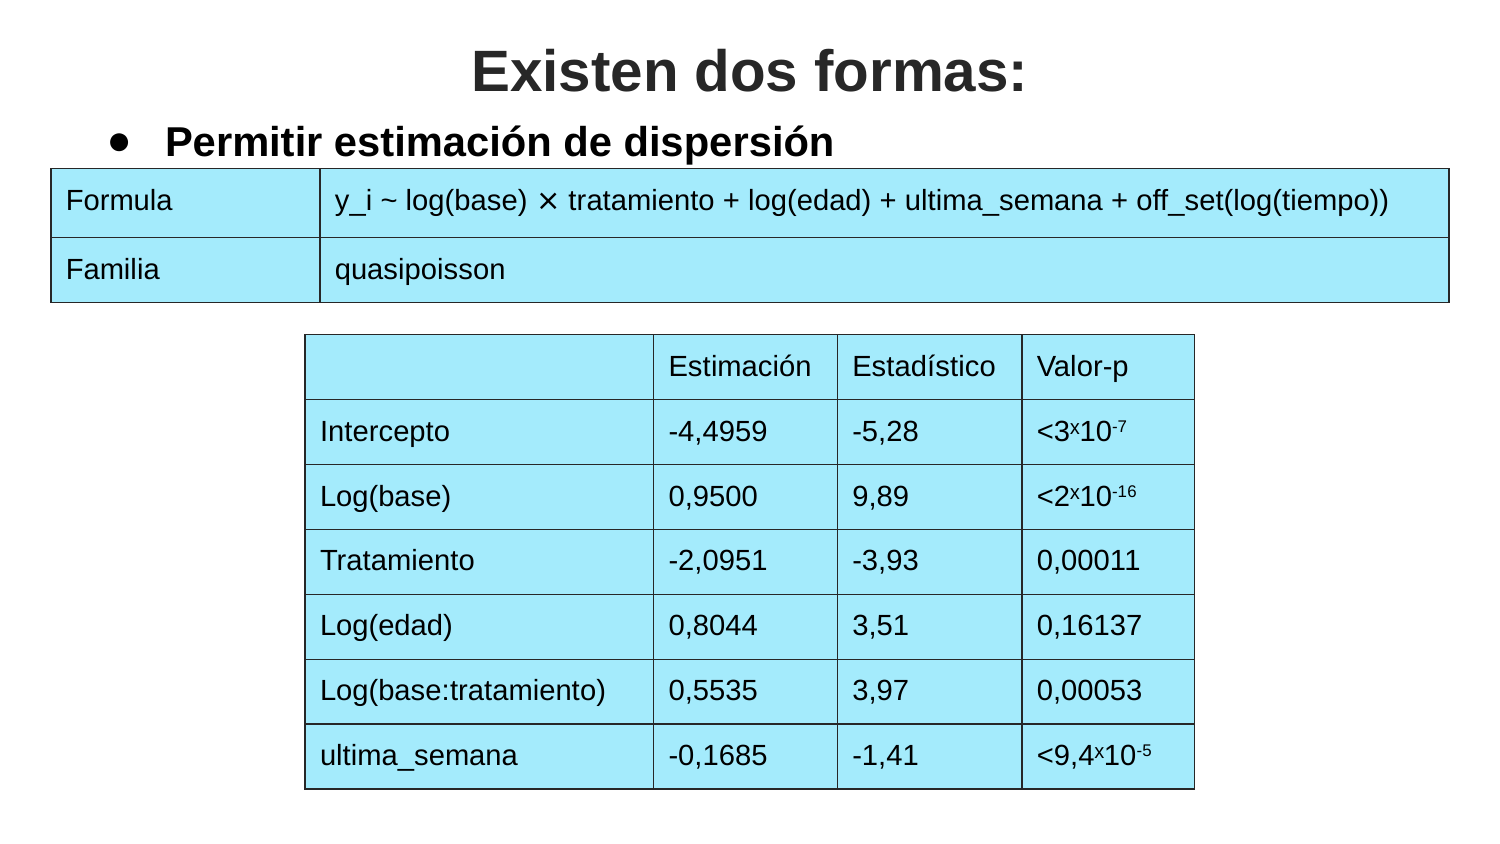

# Existen dos formas:

Permitir estimación de dispersión
| Formula | y\_i ~ log(base) ⨯ tratamiento + log(edad) + ultima\_semana + off\_set(log(tiempo)) |
| --- | --- |
| Familia | quasipoisson |
|  | Estimación | Estadístico | Valor-p |
| --- | --- | --- | --- |
| Intercepto | -4,4959 | -5,28 | <3ˣ10-7 |
| Log(base) | 0,9500 | 9,89 | <2ˣ10-16 |
| Tratamiento | -2,0951 | -3,93 | 0,00011 |
| Log(edad) | 0,8044 | 3,51 | 0,16137 |
| Log(base:tratamiento) | 0,5535 | 3,97 | 0,00053 |
| ultima\_semana | -0,1685 | -1,41 | <9,4ˣ10-5 |